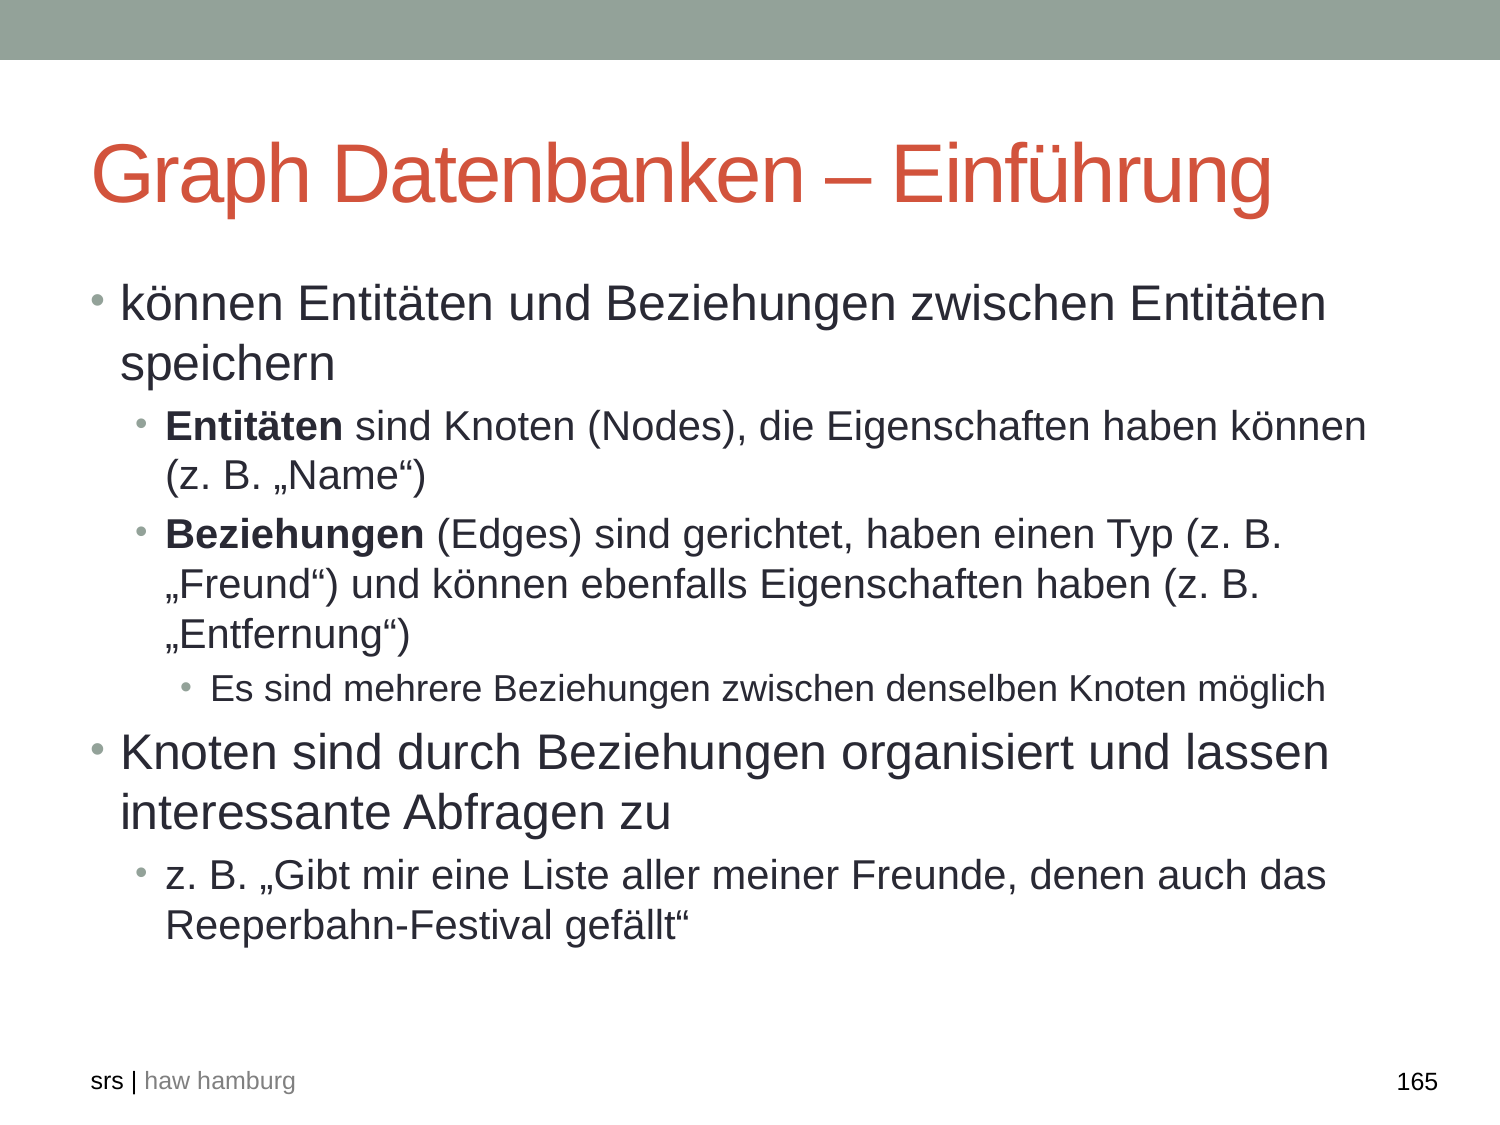

# Graph Datenbanken – Einführung
können Entitäten und Beziehungen zwischen Entitäten speichern
Entitäten sind Knoten (Nodes), die Eigenschaften haben können (z. B. „Name“)
Beziehungen (Edges) sind gerichtet, haben einen Typ (z. B. „Freund“) und können ebenfalls Eigenschaften haben (z. B. „Entfernung“)
Es sind mehrere Beziehungen zwischen denselben Knoten möglich
Knoten sind durch Beziehungen organisiert und lassen interessante Abfragen zu
z. B. „Gibt mir eine Liste aller meiner Freunde, denen auch das Reeperbahn-Festival gefällt“